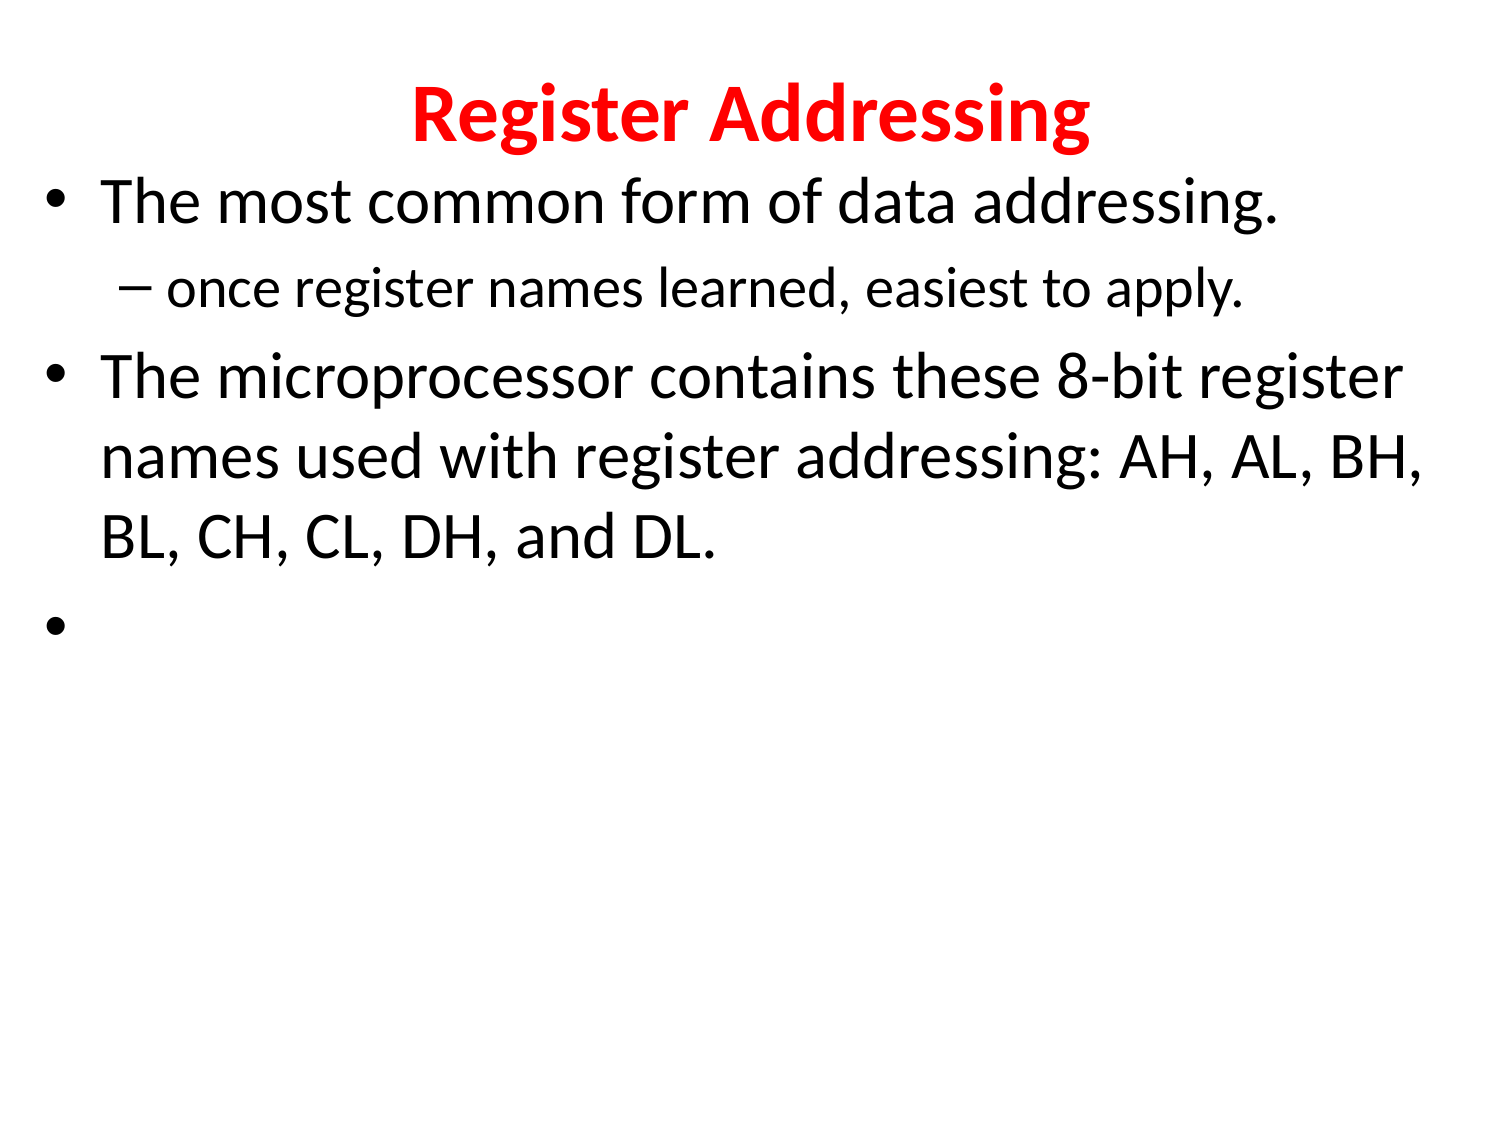

Register Addressing
The most common form of data addressing.
once register names learned, easiest to apply.
The microprocessor contains these 8-bit register names used with register addressing: AH, AL, BH, BL, CH, CL, DH, and DL.